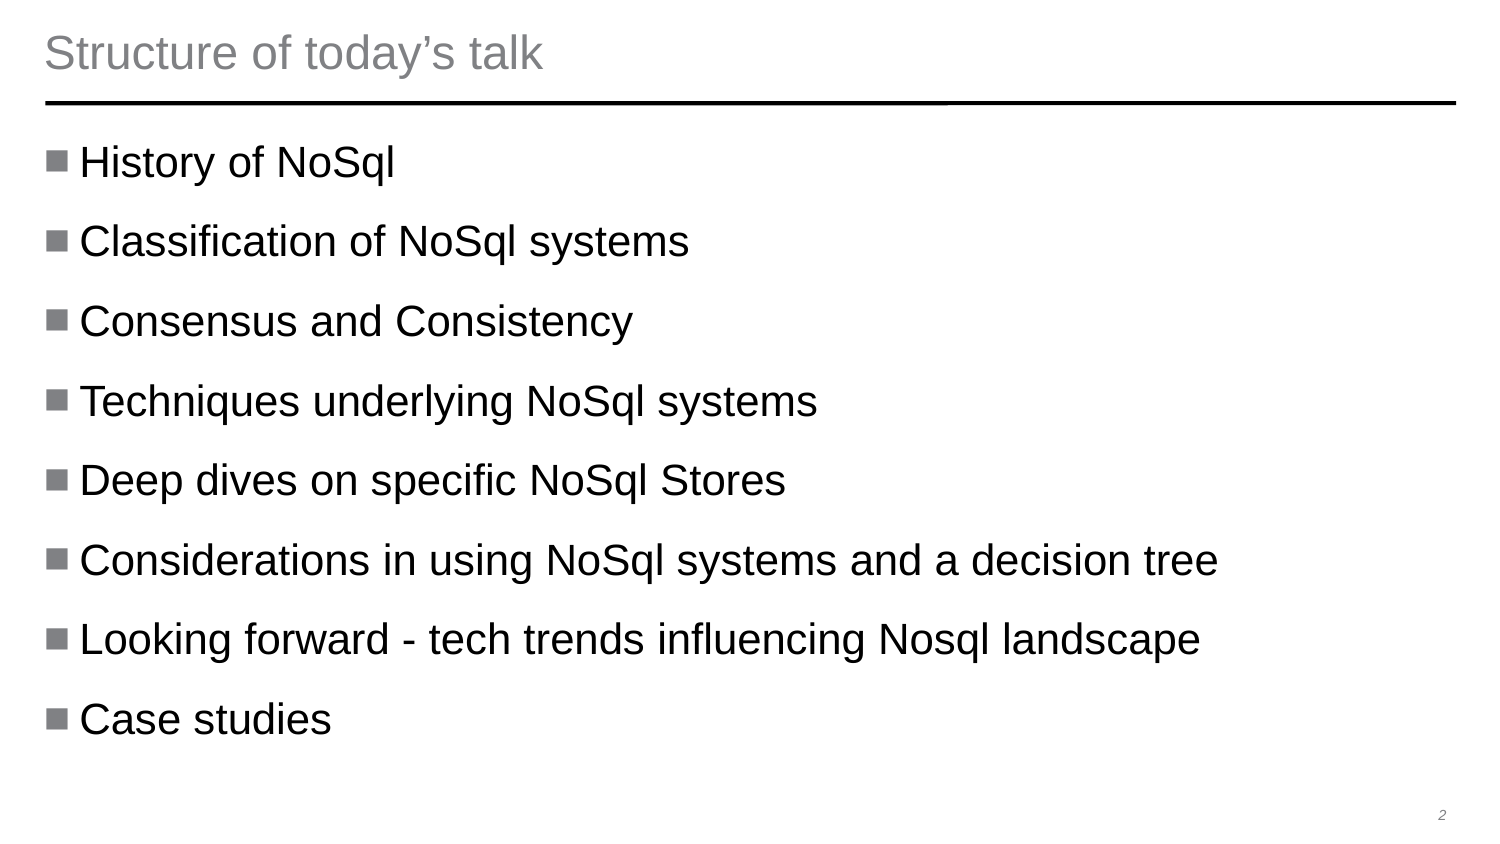

# Structure of today’s talk
History of NoSql
Classification of NoSql systems
Consensus and Consistency
Techniques underlying NoSql systems
Deep dives on specific NoSql Stores
Considerations in using NoSql systems and a decision tree
Looking forward - tech trends influencing Nosql landscape
Case studies

2